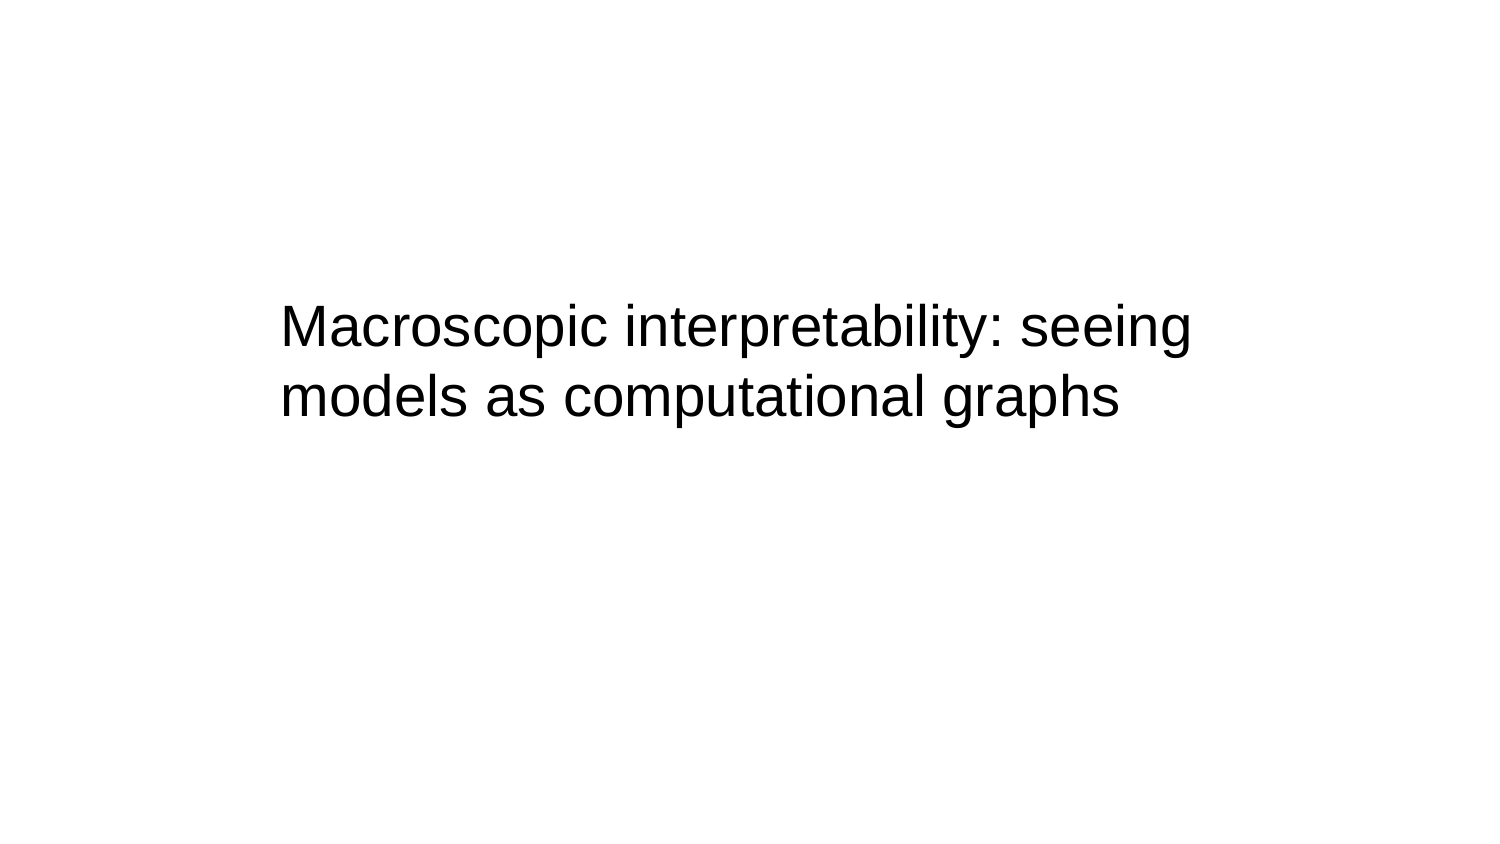

Macroscopic interpretability: seeing models as computational graphs